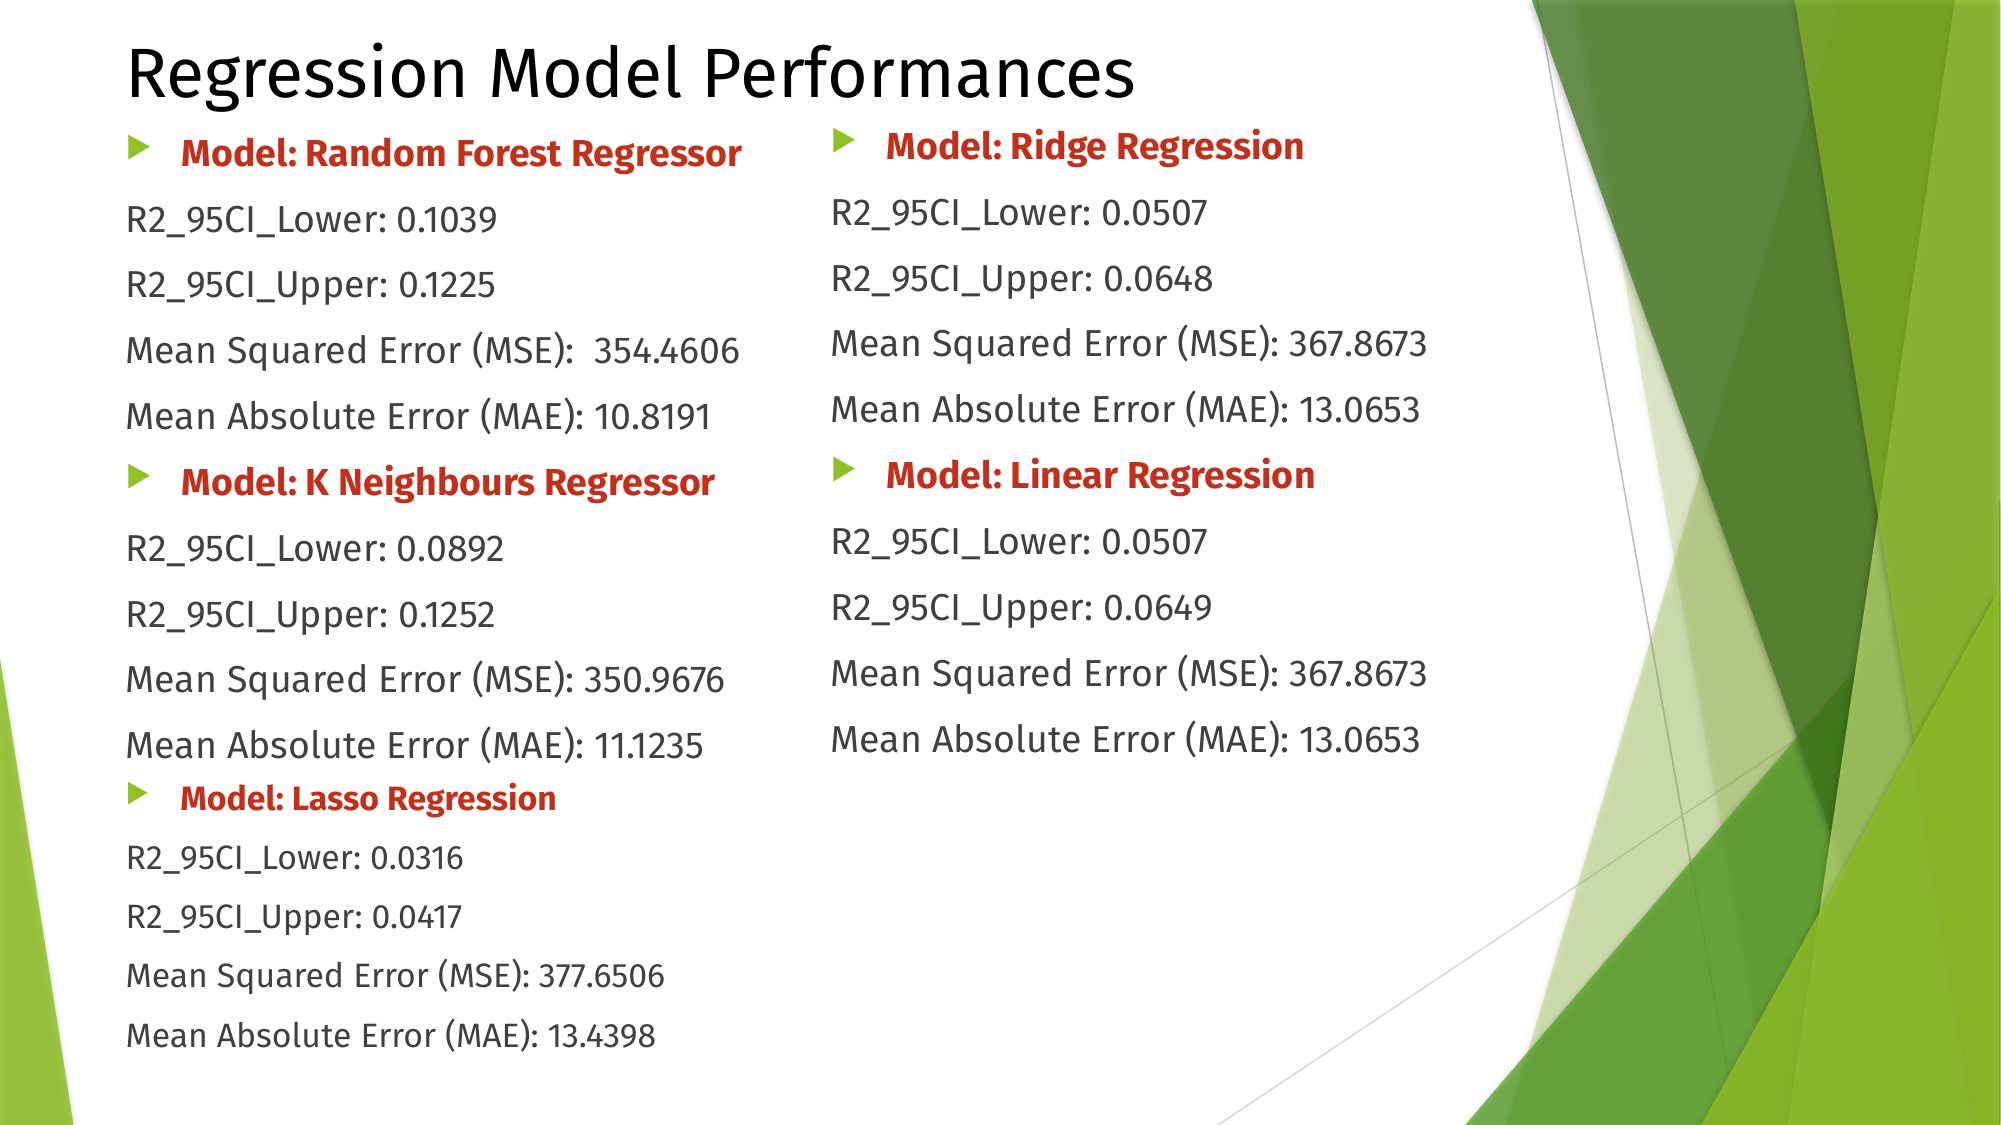

# Regression Model Performances
Model: Ridge Regression
R2_95CI_Lower: 0.0507
R2_95CI_Upper: 0.0648
Mean Squared Error (MSE): 367.8673
Mean Absolute Error (MAE): 13.0653
Model: Linear Regression
R2_95CI_Lower: 0.0507
R2_95CI_Upper: 0.0649
Mean Squared Error (MSE): 367.8673
Mean Absolute Error (MAE): 13.0653
Model: Random Forest Regressor
R2_95CI_Lower: 0.1039
R2_95CI_Upper: 0.1225
Mean Squared Error (MSE):  354.4606
Mean Absolute Error (MAE): 10.8191
Model: K Neighbours Regressor
R2_95CI_Lower: 0.0892
R2_95CI_Upper: 0.1252
Mean Squared Error (MSE): 350.9676
Mean Absolute Error (MAE): 11.1235
Model: Lasso Regression
R2_95CI_Lower: 0.0316
R2_95CI_Upper: 0.0417
Mean Squared Error (MSE): 377.6506
Mean Absolute Error (MAE): 13.4398